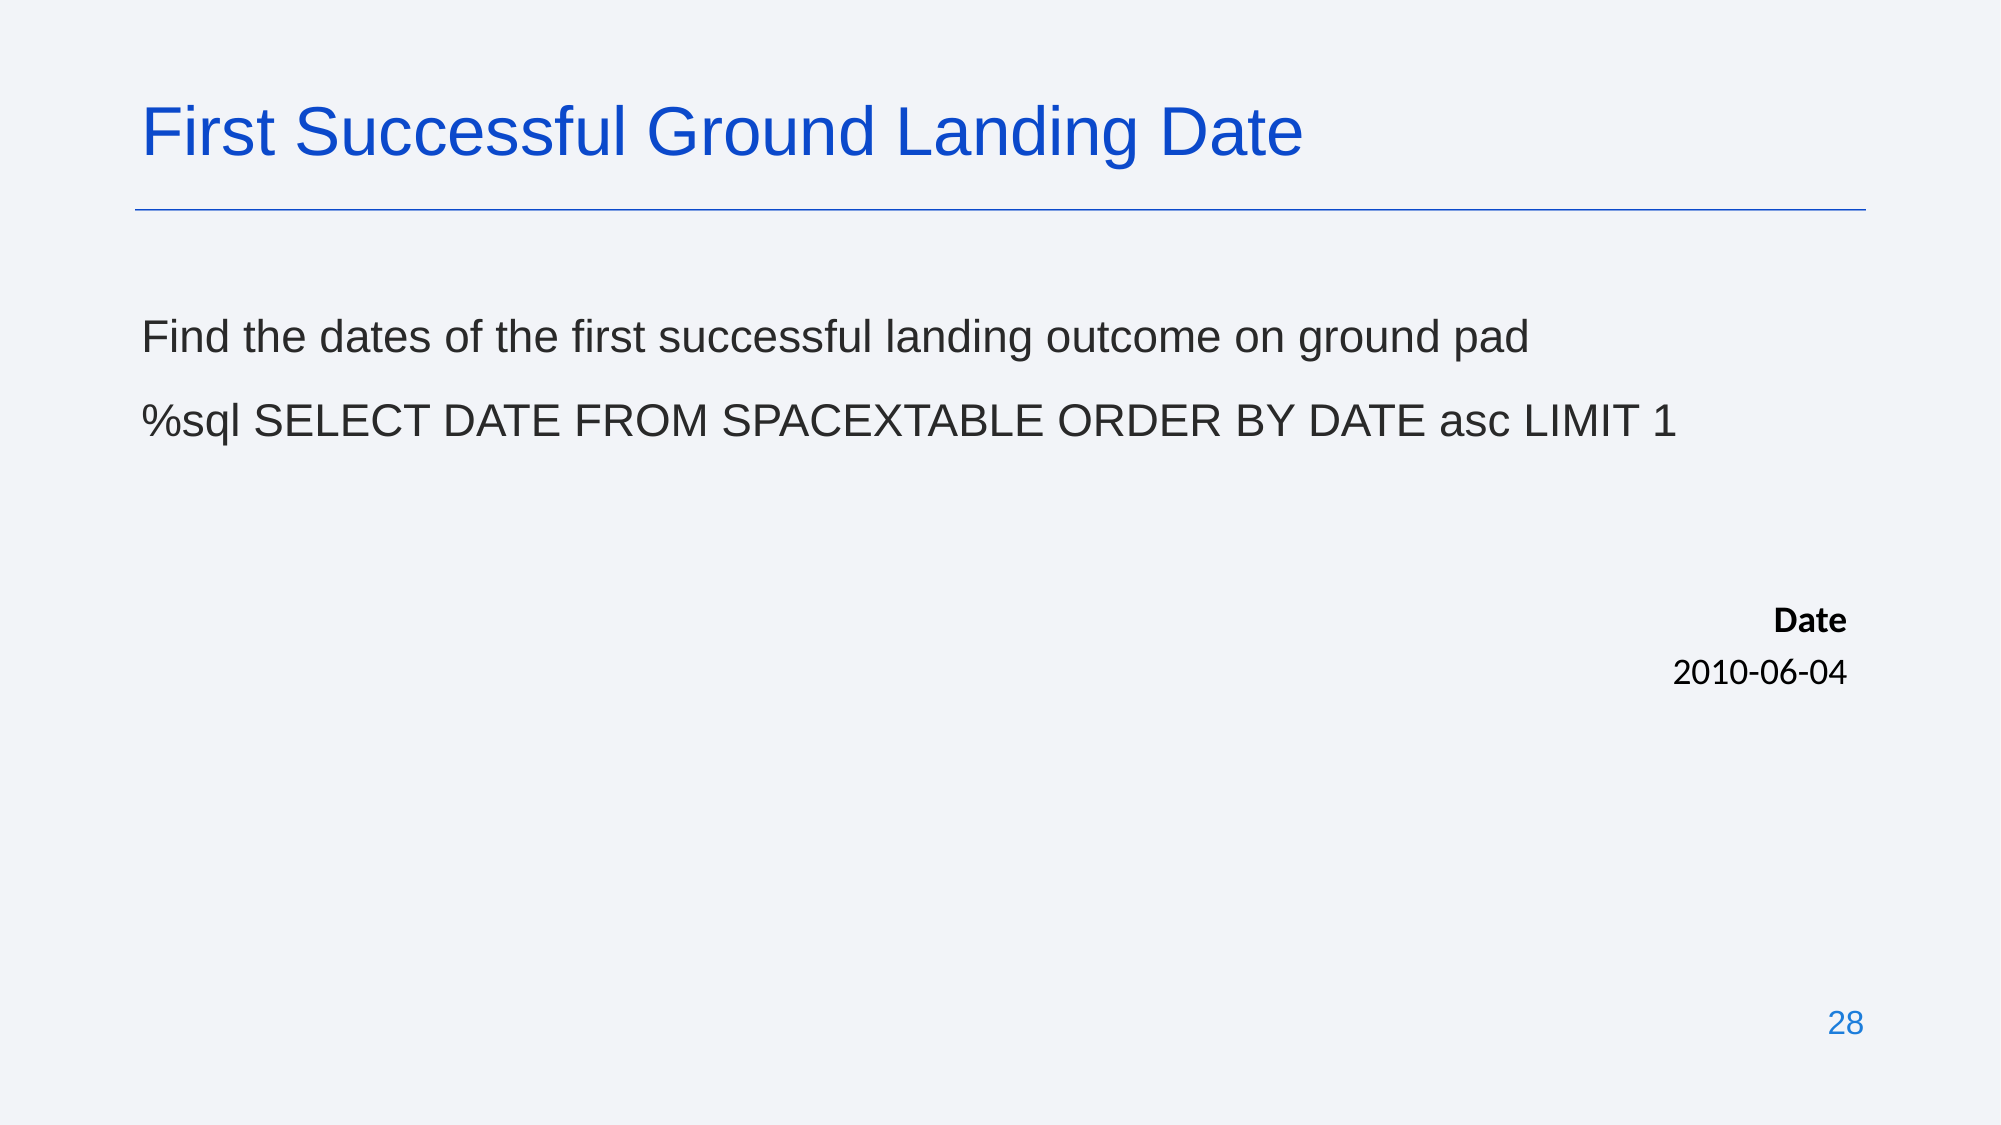

First Successful Ground Landing Date
Find the dates of the first successful landing outcome on ground pad
%sql SELECT DATE FROM SPACEXTABLE ORDER BY DATE asc LIMIT 1
| Date |
| --- |
| 2010-06-04 |
28